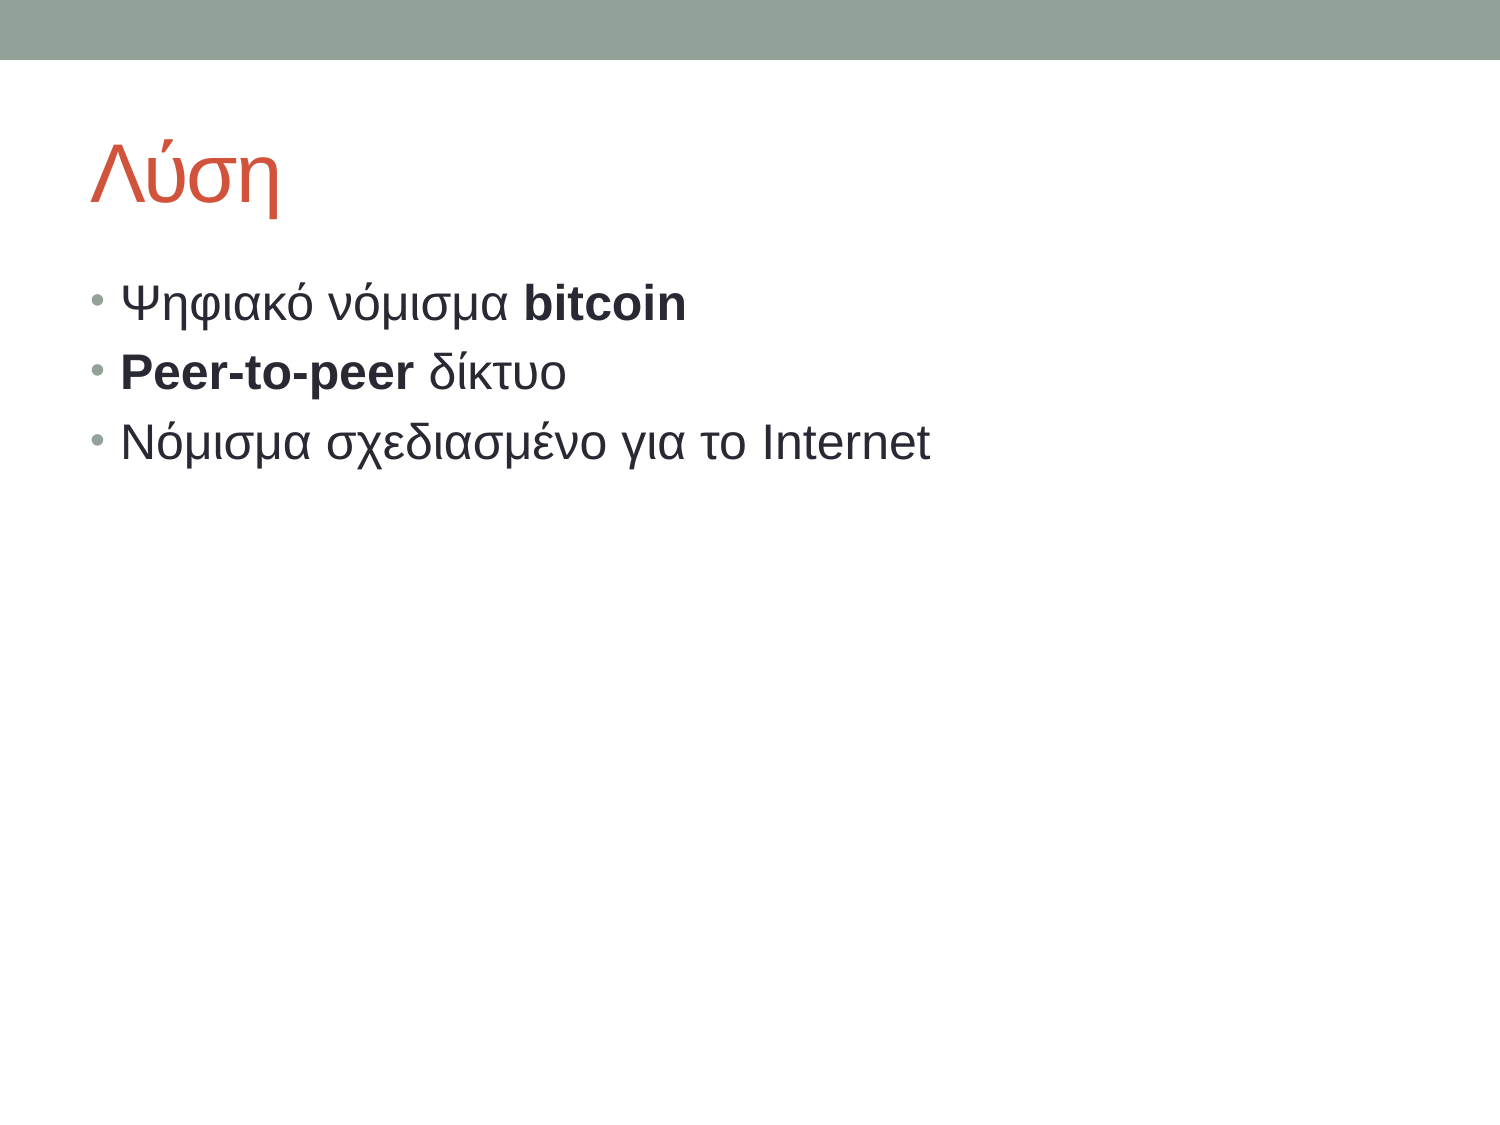

# Λύση
Ψηφιακό νόμισμα bitcoin
Peer-to-peer δίκτυο
Νόμισμα σχεδιασμένο για το Internet